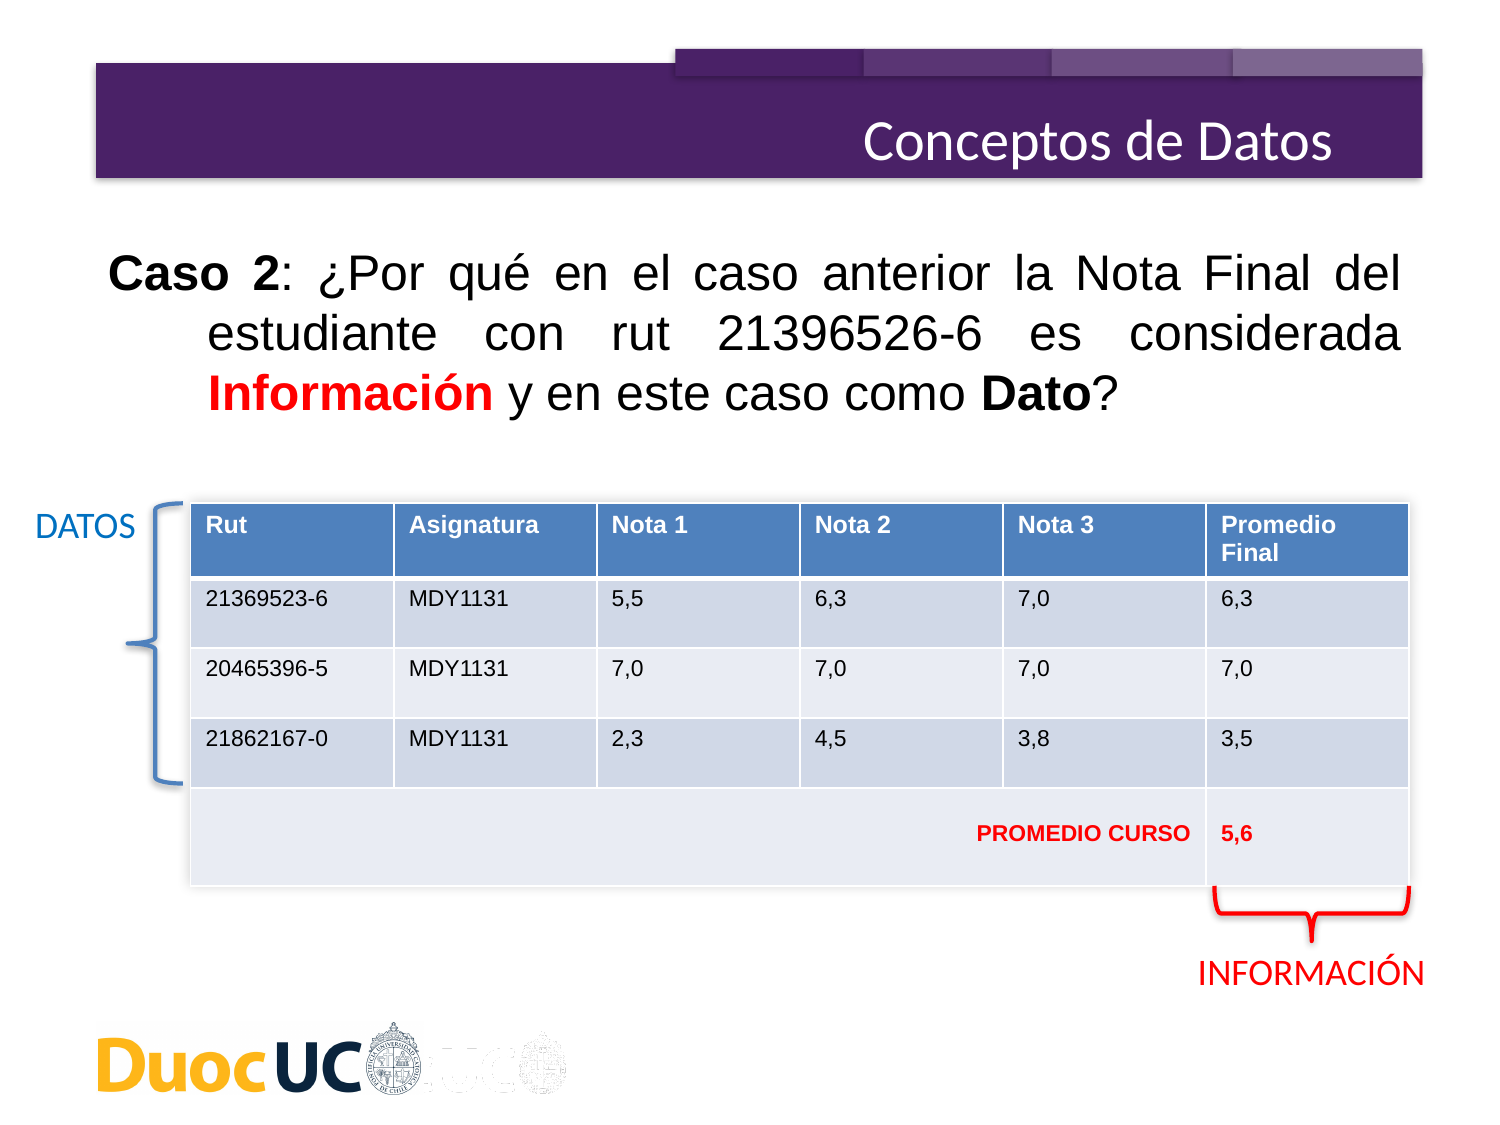

Conceptos de Datos
Caso 2: ¿Por qué en el caso anterior la Nota Final del estudiante con rut 21396526-6 es considerada Información y en este caso como Dato?
DATOS

| Rut | Asignatura | Nota 1 | Nota 2 | Nota 3 | Promedio Final |
| --- | --- | --- | --- | --- | --- |
| 21369523-6 | MDY1131 | 5,5 | 6,3 | 7,0 | 6,3 |
| 20465396-5 | MDY1131 | 7,0 | 7,0 | 7,0 | 7,0 |
| 21862167-0 | MDY1131 | 2,3 | 4,5 | 3,8 | 3,5 |
| PROMEDIO CURSO |  |  |  |  | 5,6 |

INFORMACIÓN